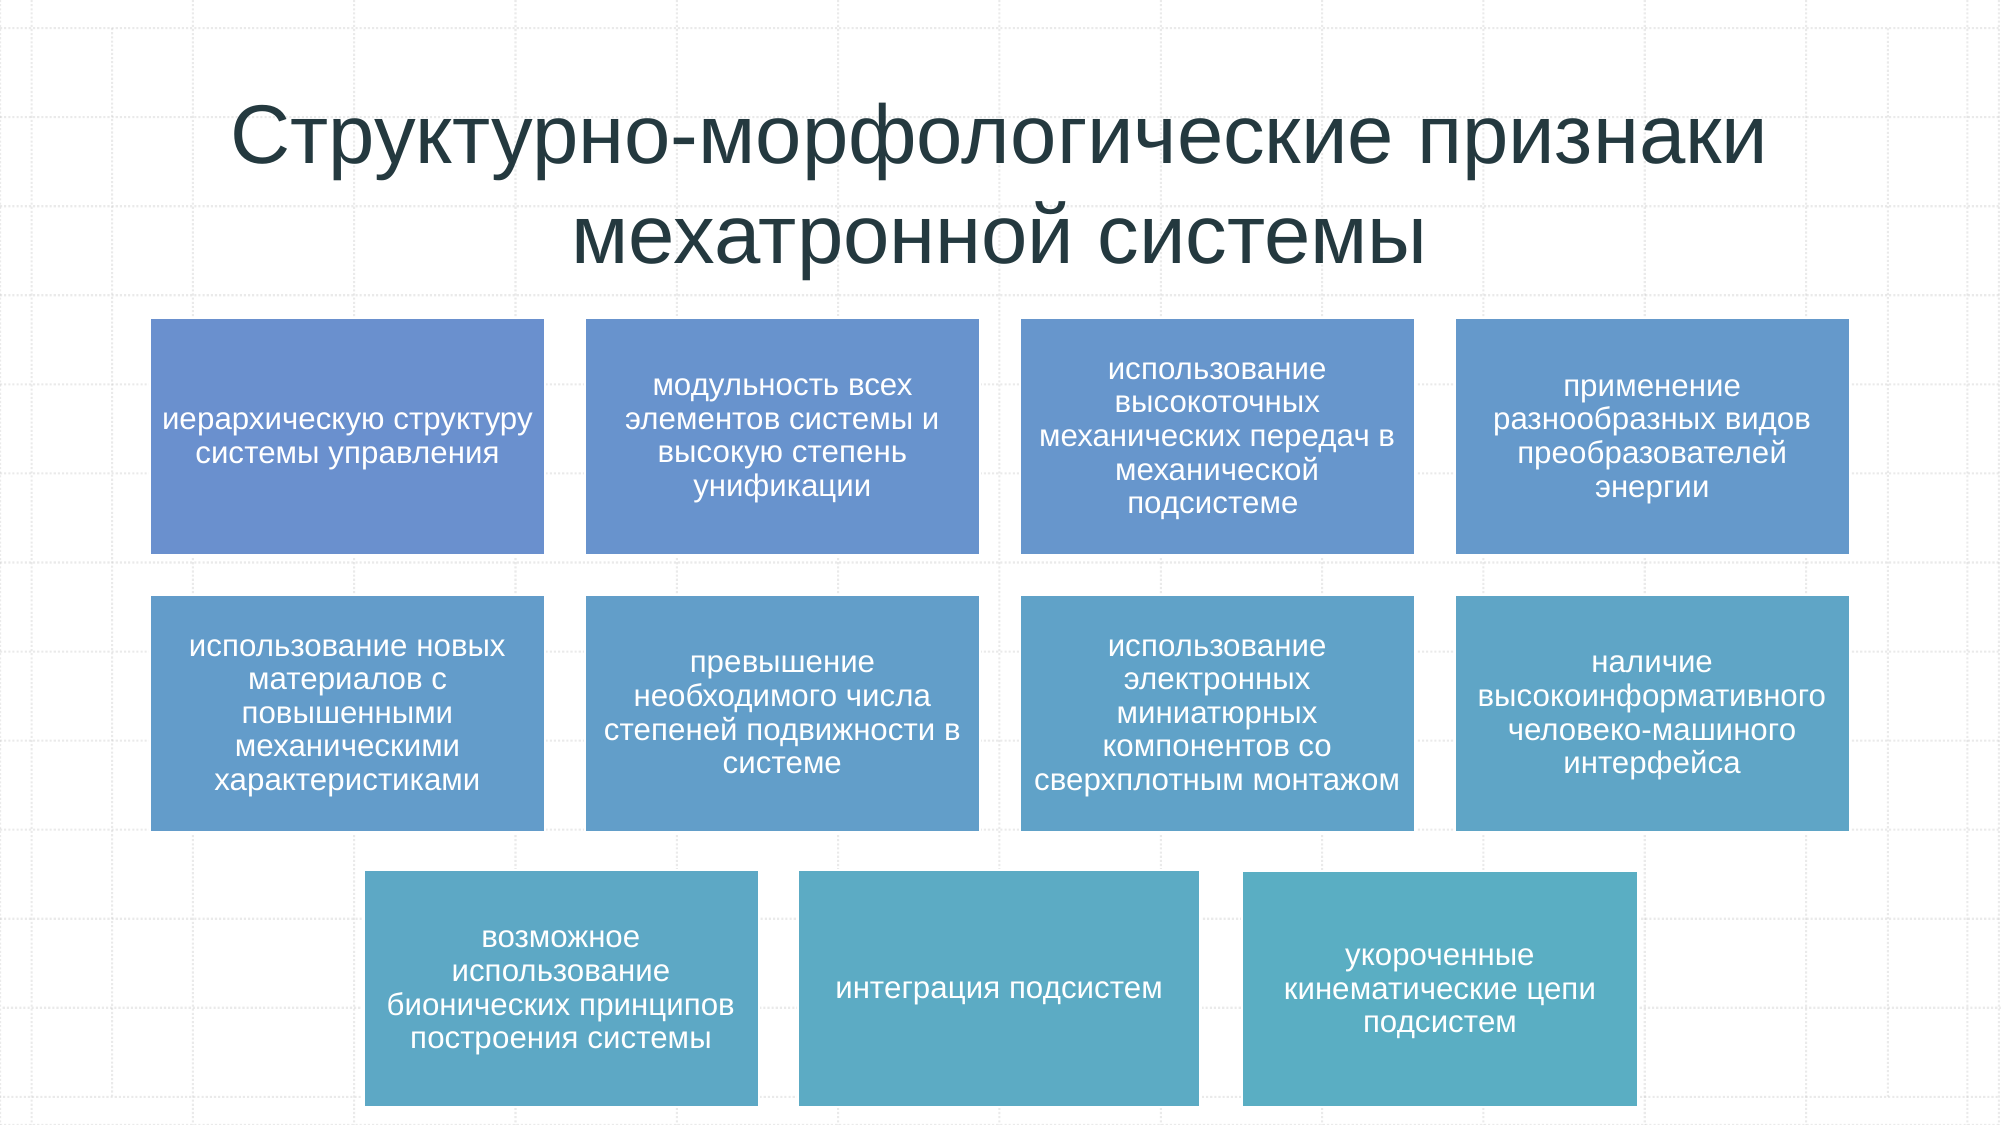

Структурно-морфологические признаки мехатронной системы
иерархическую структуру системы управления
модульность всех элементов системы и высокую степень унификации
использование высокоточных механических передач в механической подсистеме
применение разнообразных видов преобразователей энергии
использование новых материалов с повышенными механическими характеристиками
превышение необходимого числа степеней подвижности в системе
использование электронных миниатюрных компонентов со сверхплотным монтажом
наличие высокоинформативного человеко-машиного интерфейса
возможное использование бионических принципов построения системы
интеграция подсистем
укороченные кинематические цепи подсистем